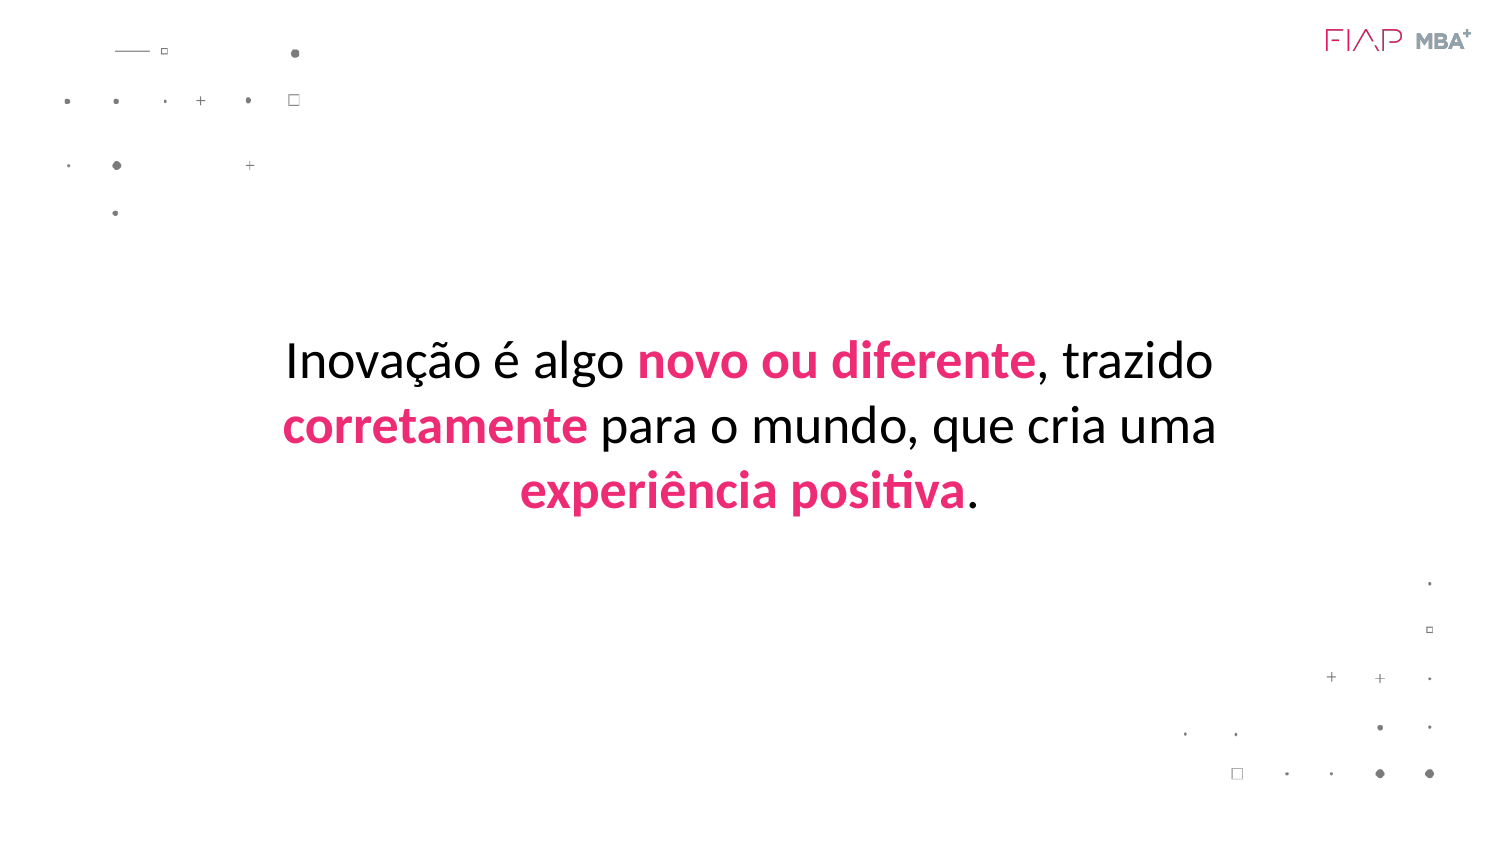

Inovação é algo novo ou diferente, trazido corretamente para o mundo, que cria uma experiência positiva.